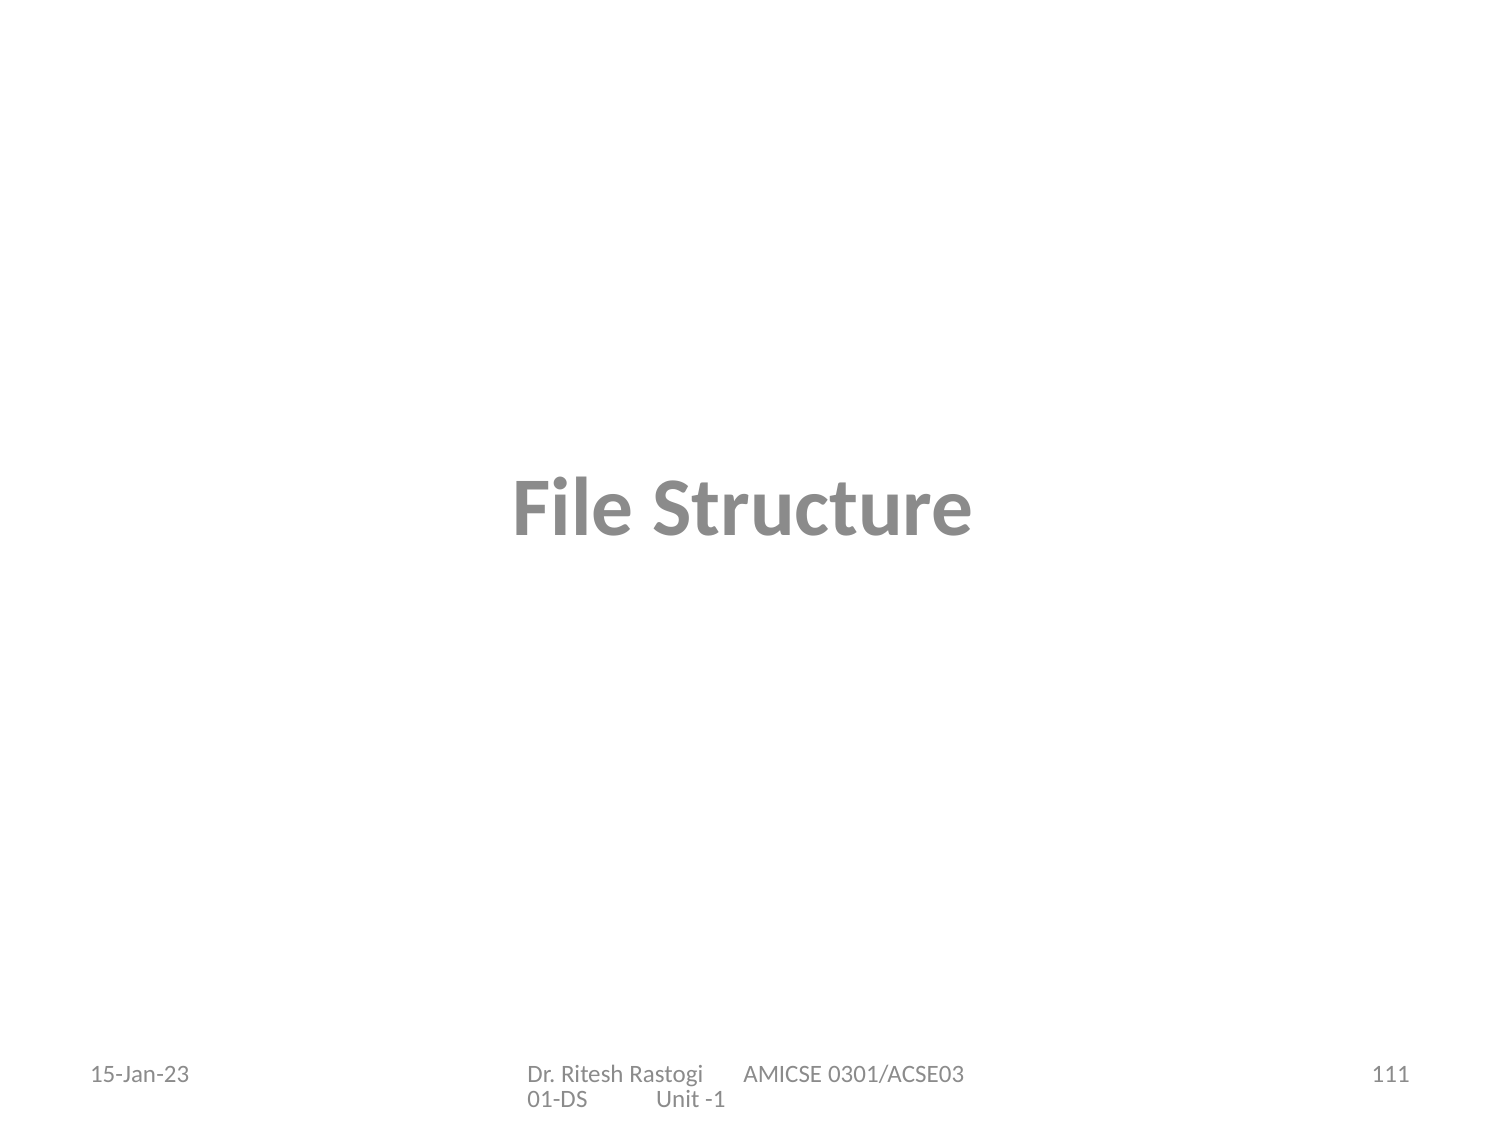

# CHP - 9 File Structures
File Structure
15-Jan-23
Dr. Ritesh Rastogi       AMICSE 0301/ACSE0301-DS            Unit -1
111